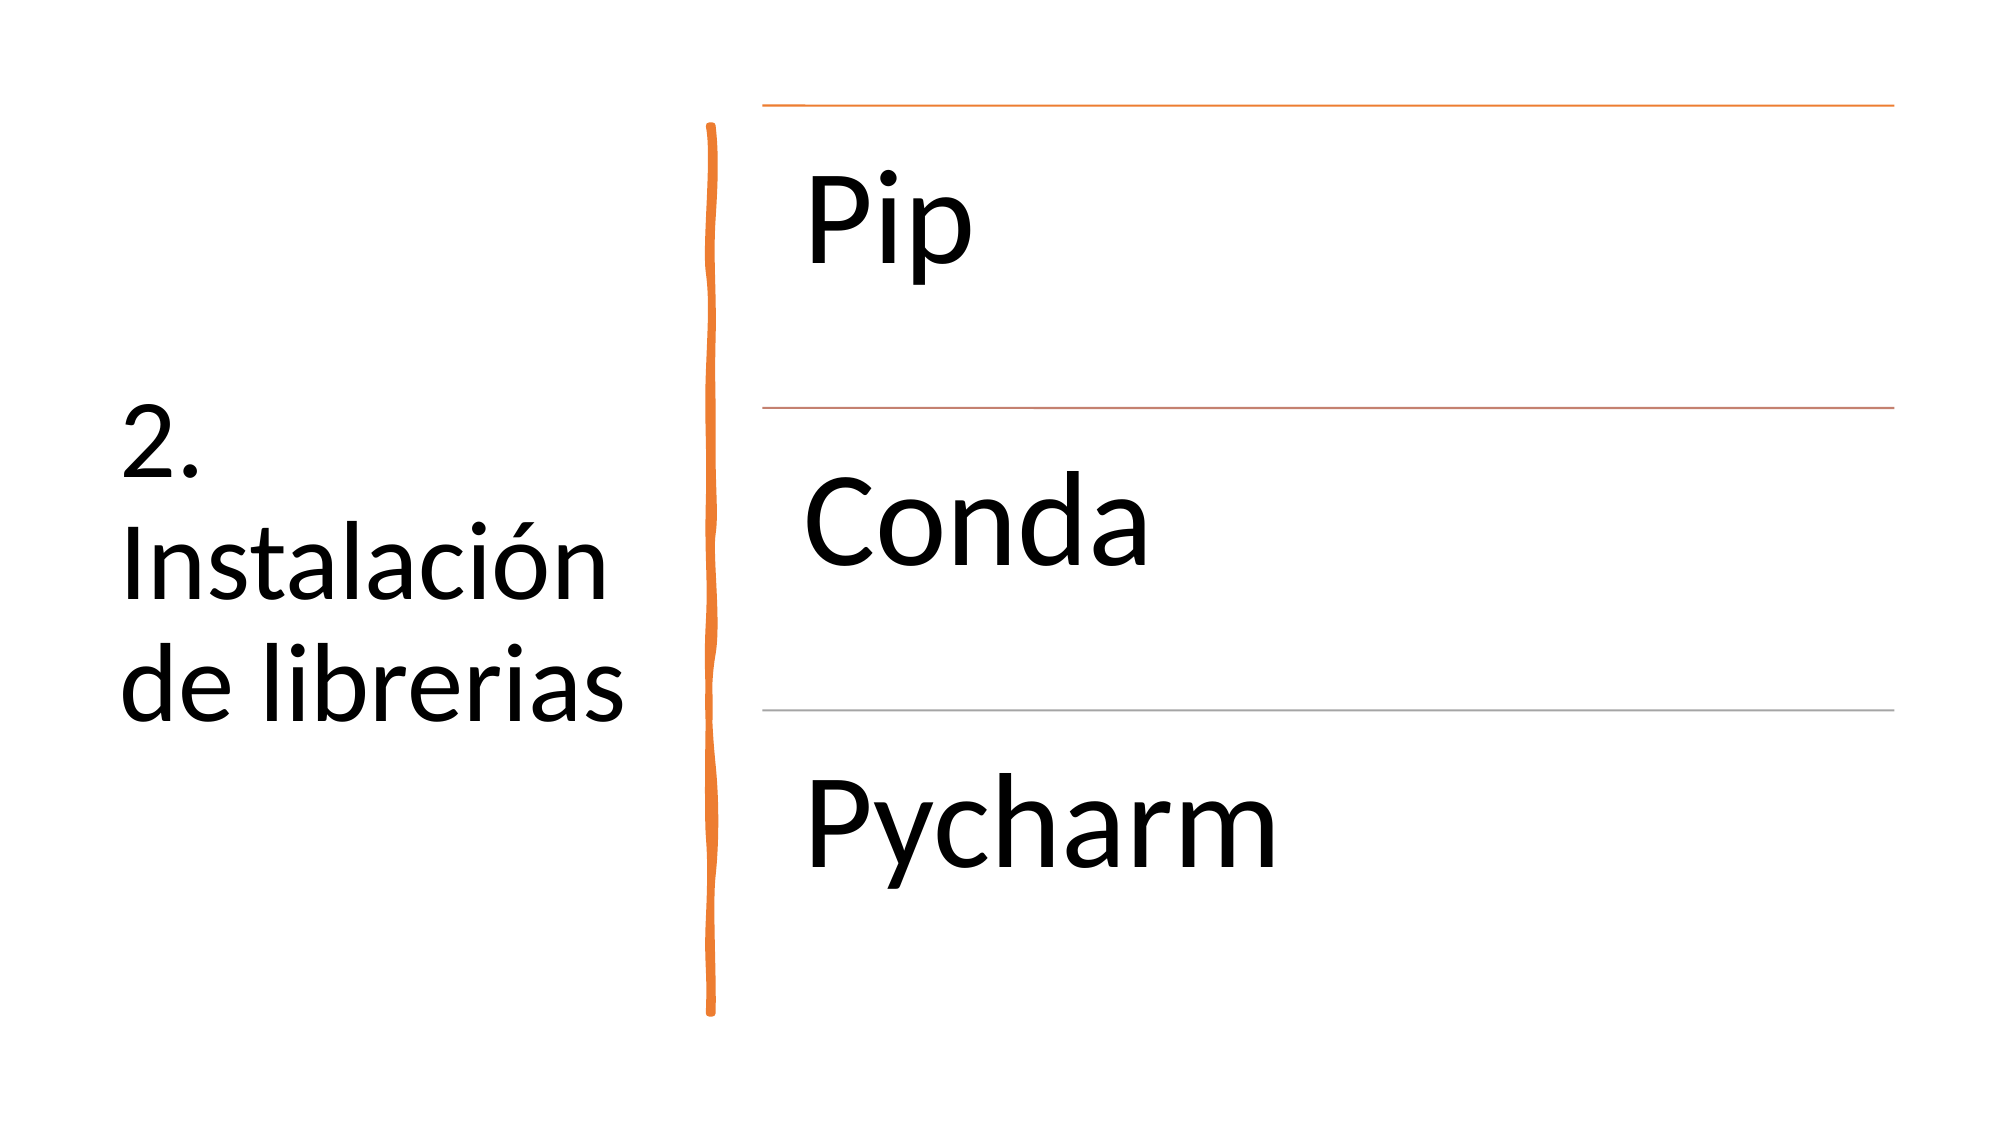

Pip
Conda
Pycharm
# 2. Instalación de librerias